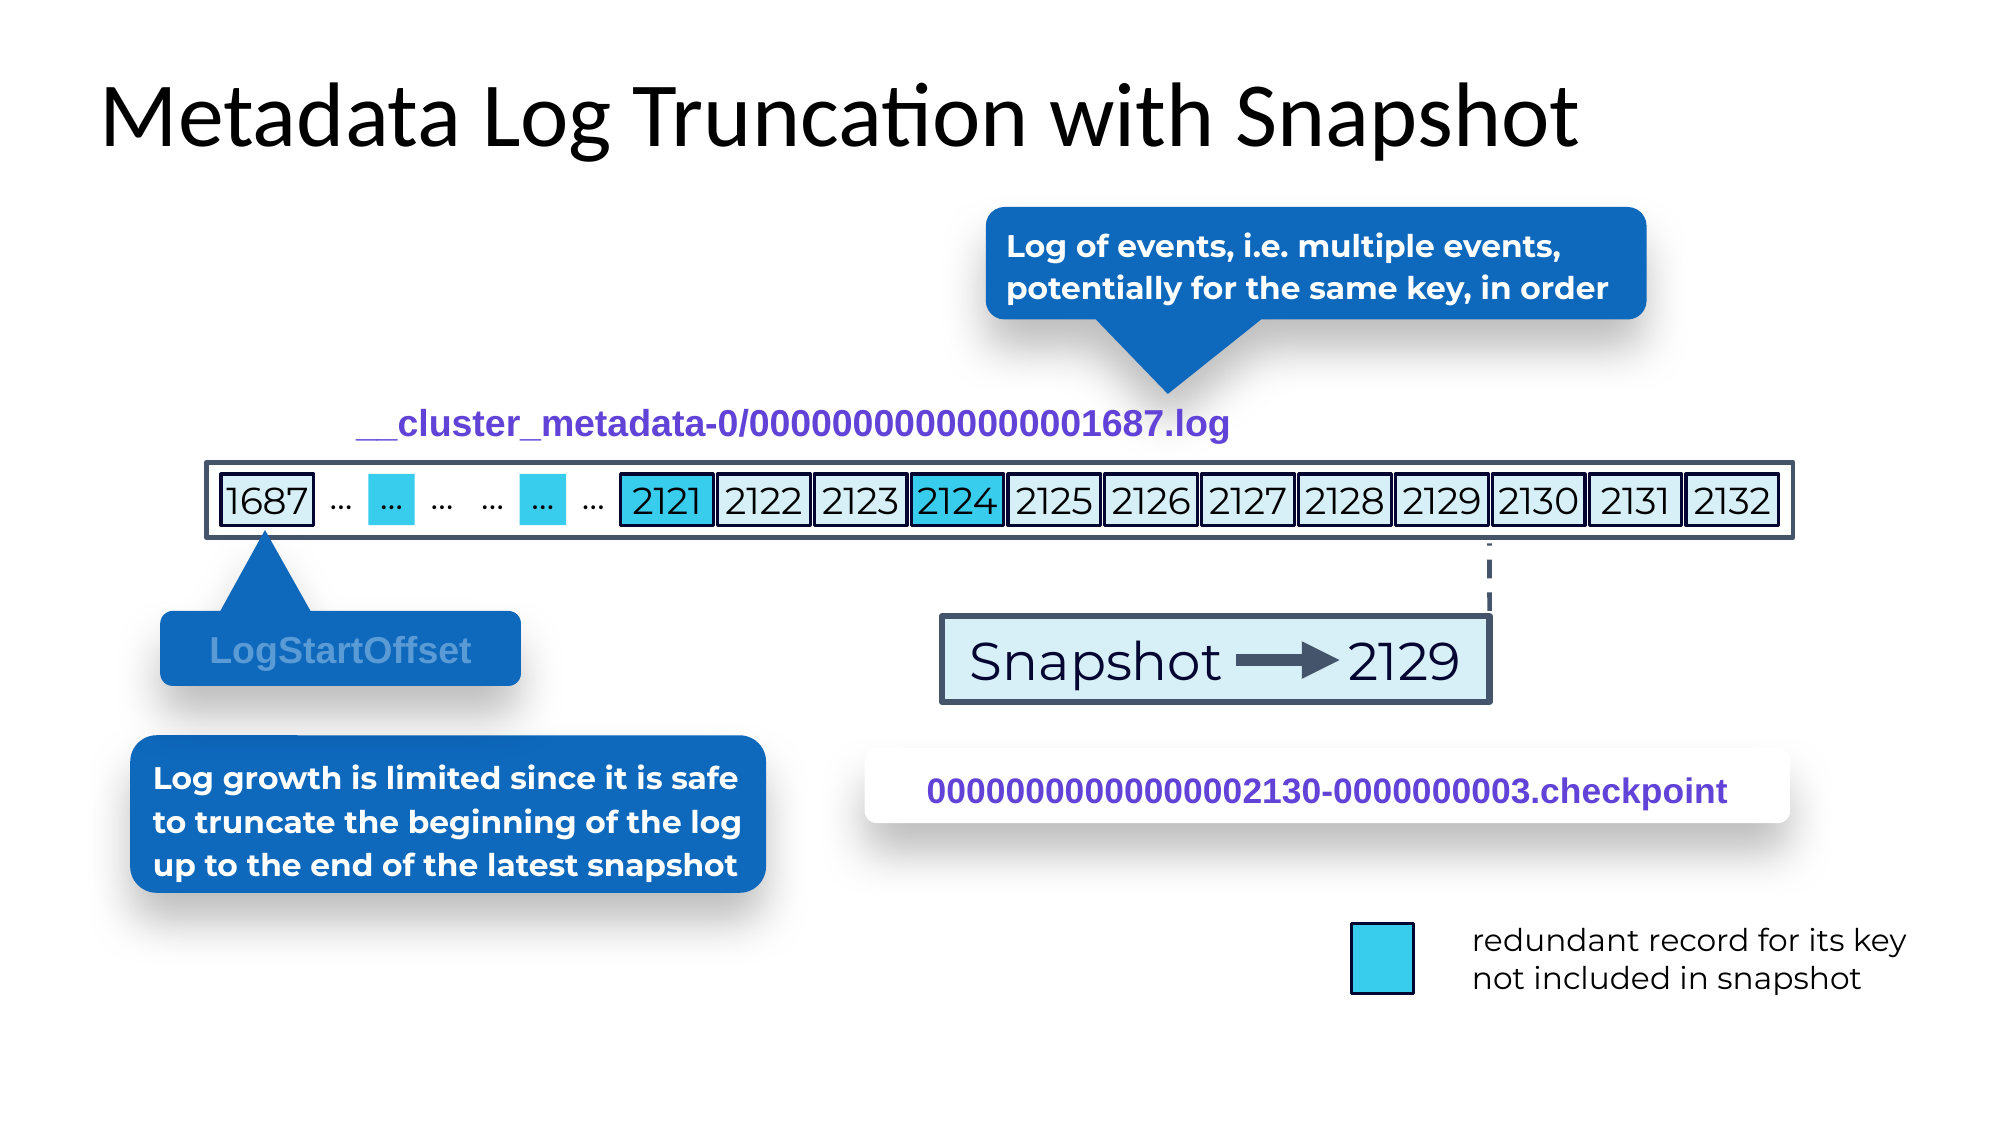

# Metadata Log Truncation with Snapshot
Log of events, i.e. multiple events, potentially for the same key, in order
__cluster_metadata-0/00000000000000001687.log

1687
…
…
…
…
…
…
2121
2122
2123
2124
2125
2126
2127
2128
2129
2130
2131
2132
LogStartOffset
Snapshot         2129
Log growth is limited since it is safe to truncate the beginning of the log up to the end of the latest snapshot
00000000000000002130-0000000003.checkpoint
redundant record for its key not included in snapshot